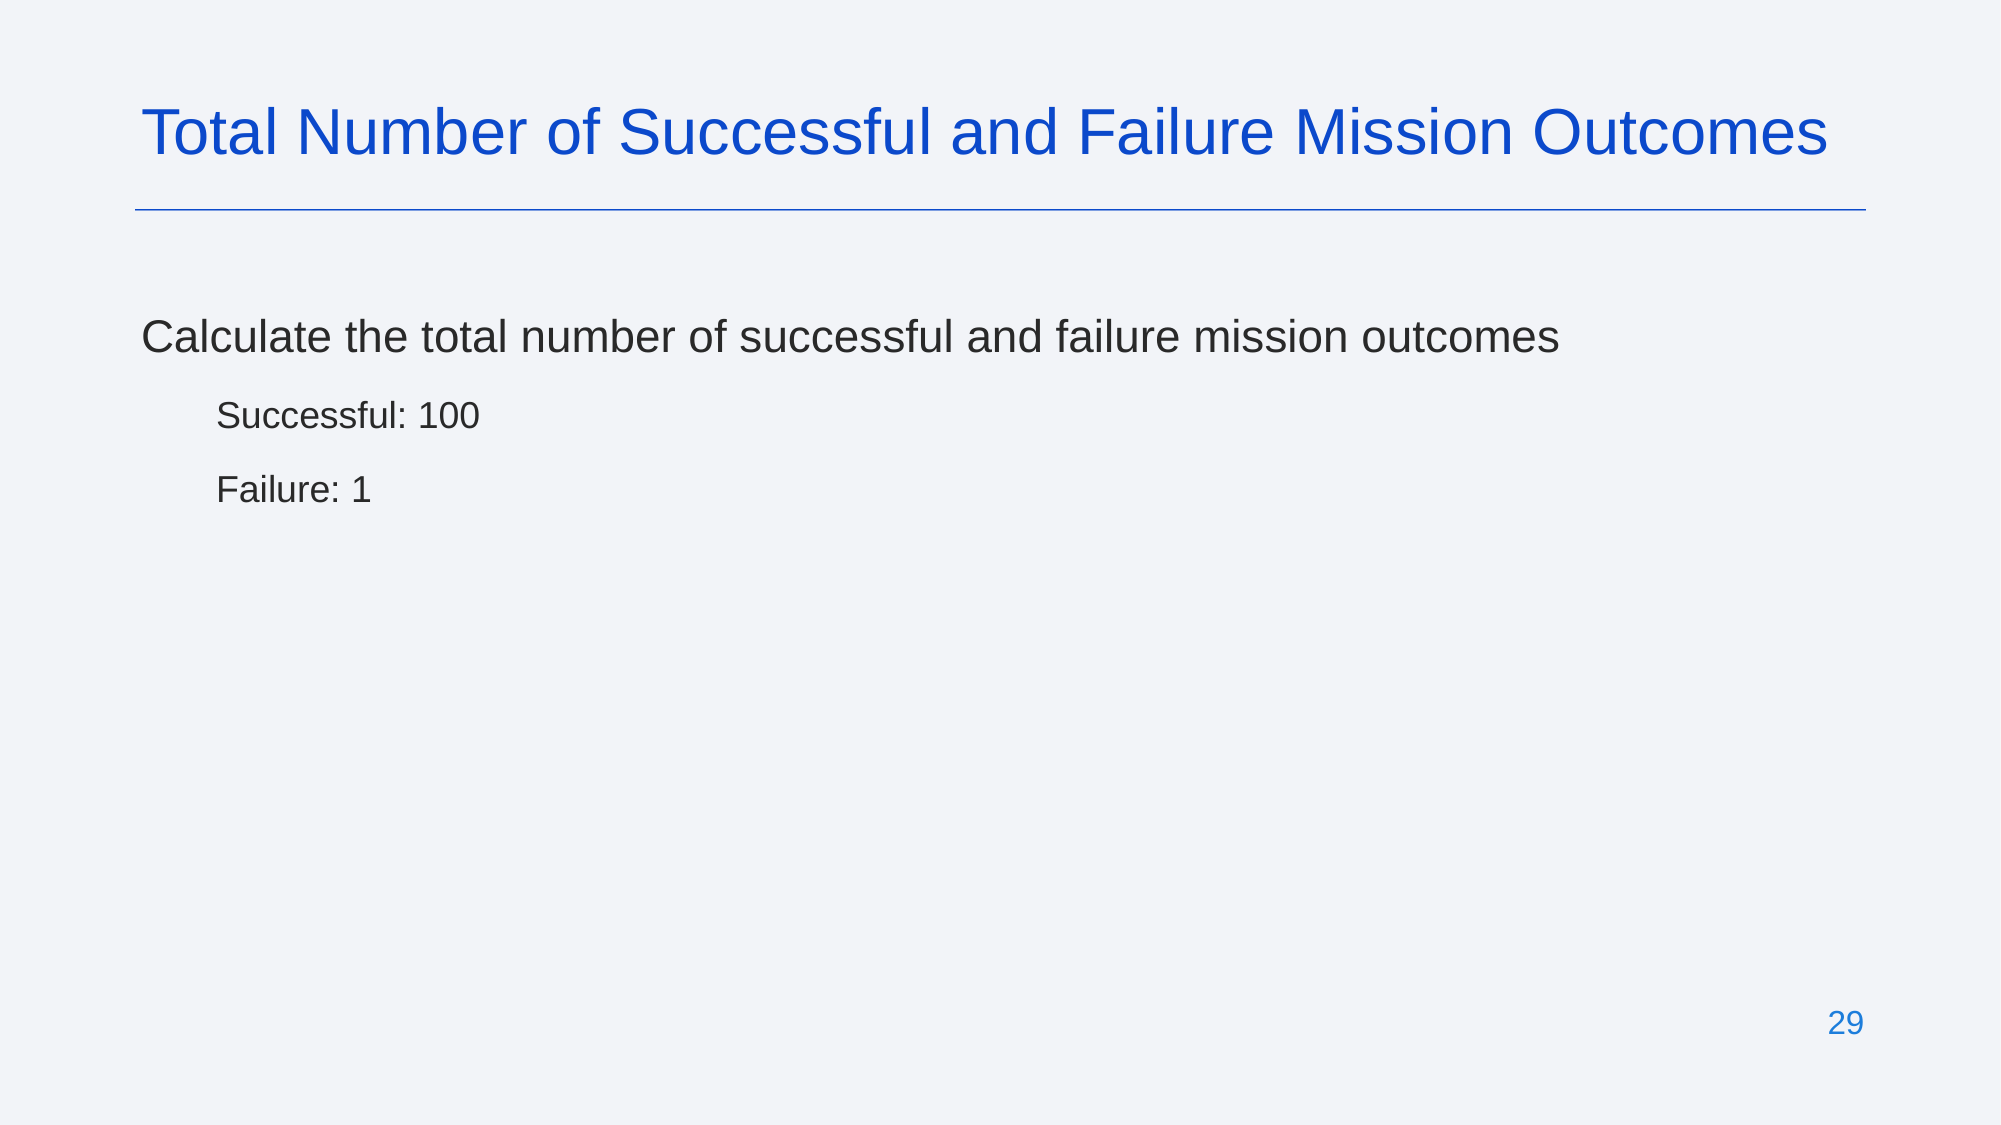

Total Number of Successful and Failure Mission Outcomes
Calculate the total number of successful and failure mission outcomes
Successful: 100
Failure: 1
29